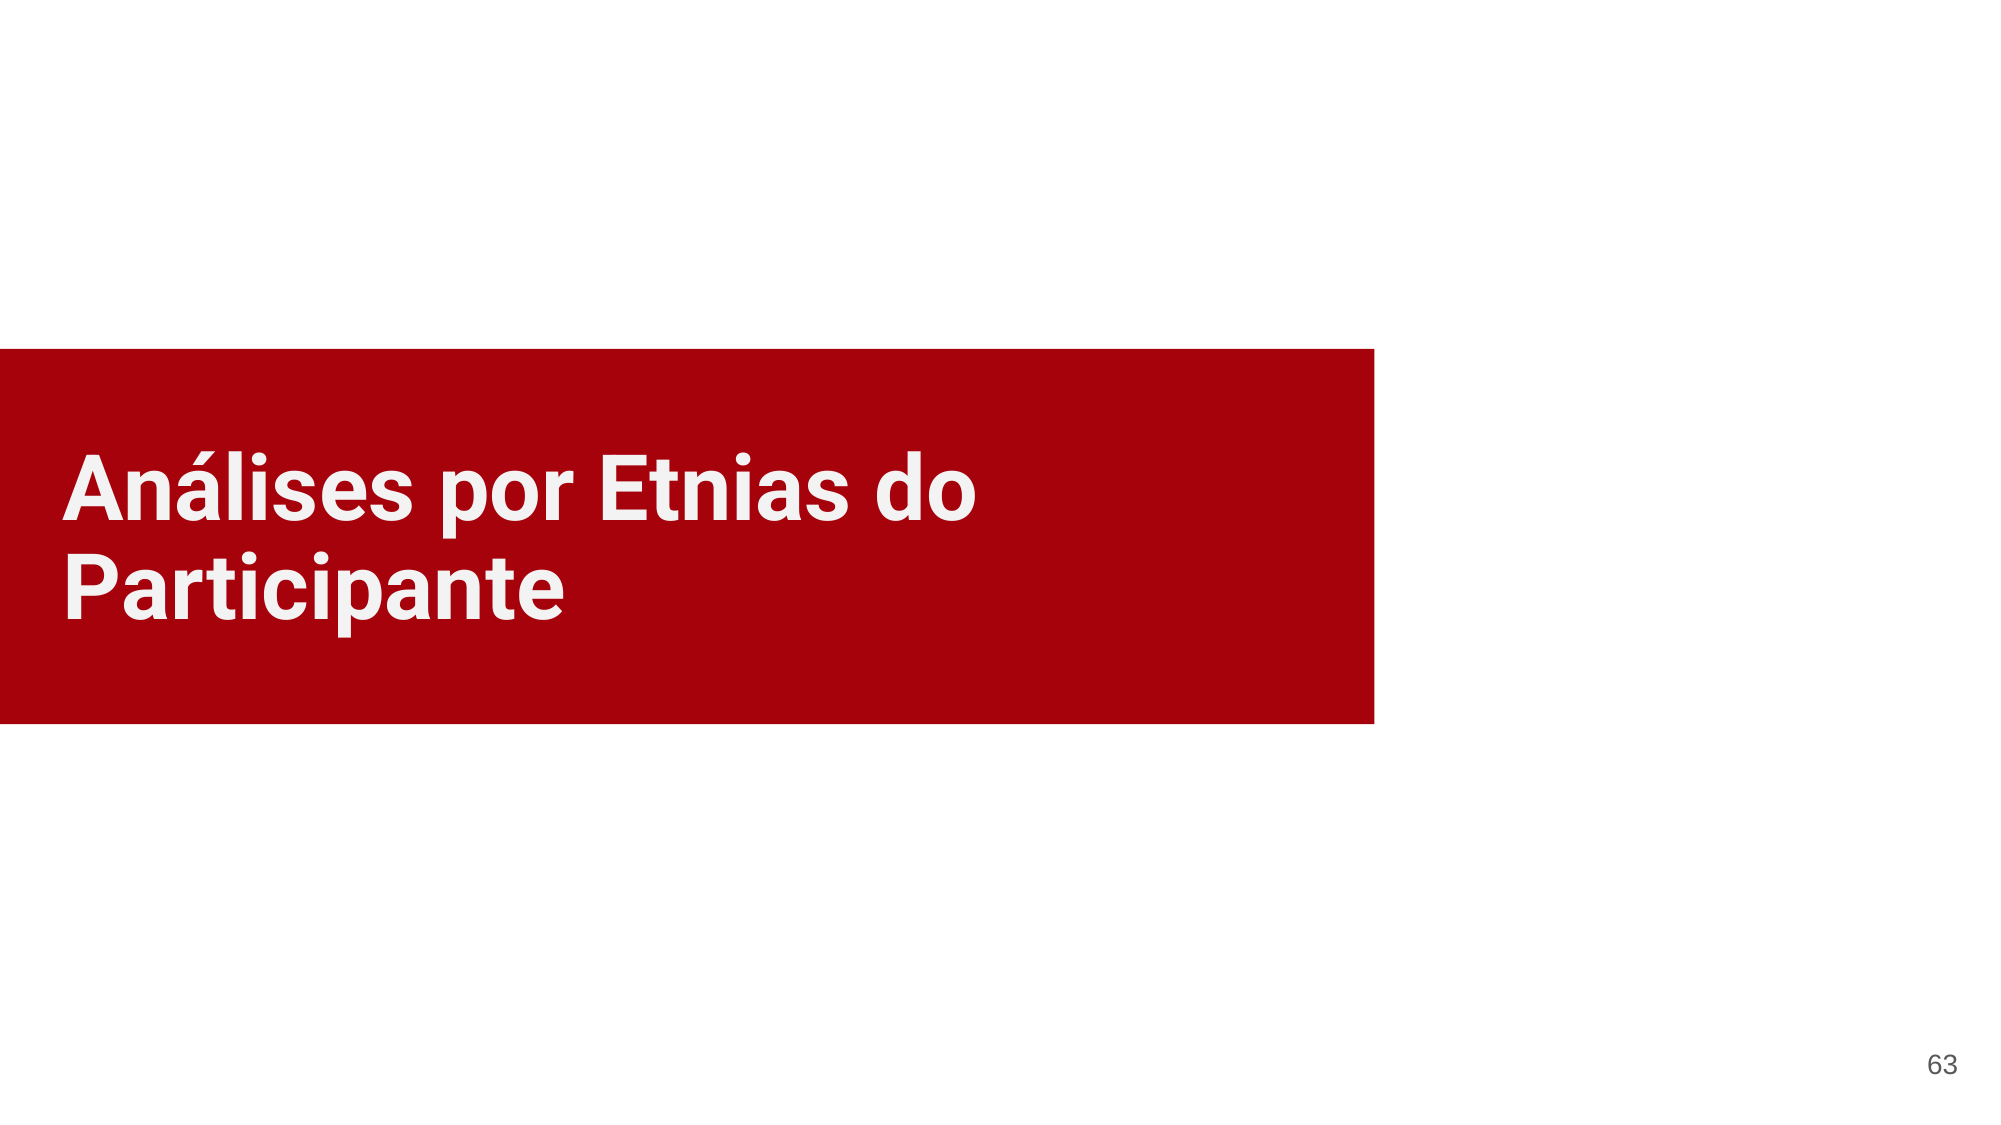

# Análises por Etnias do Participante
63